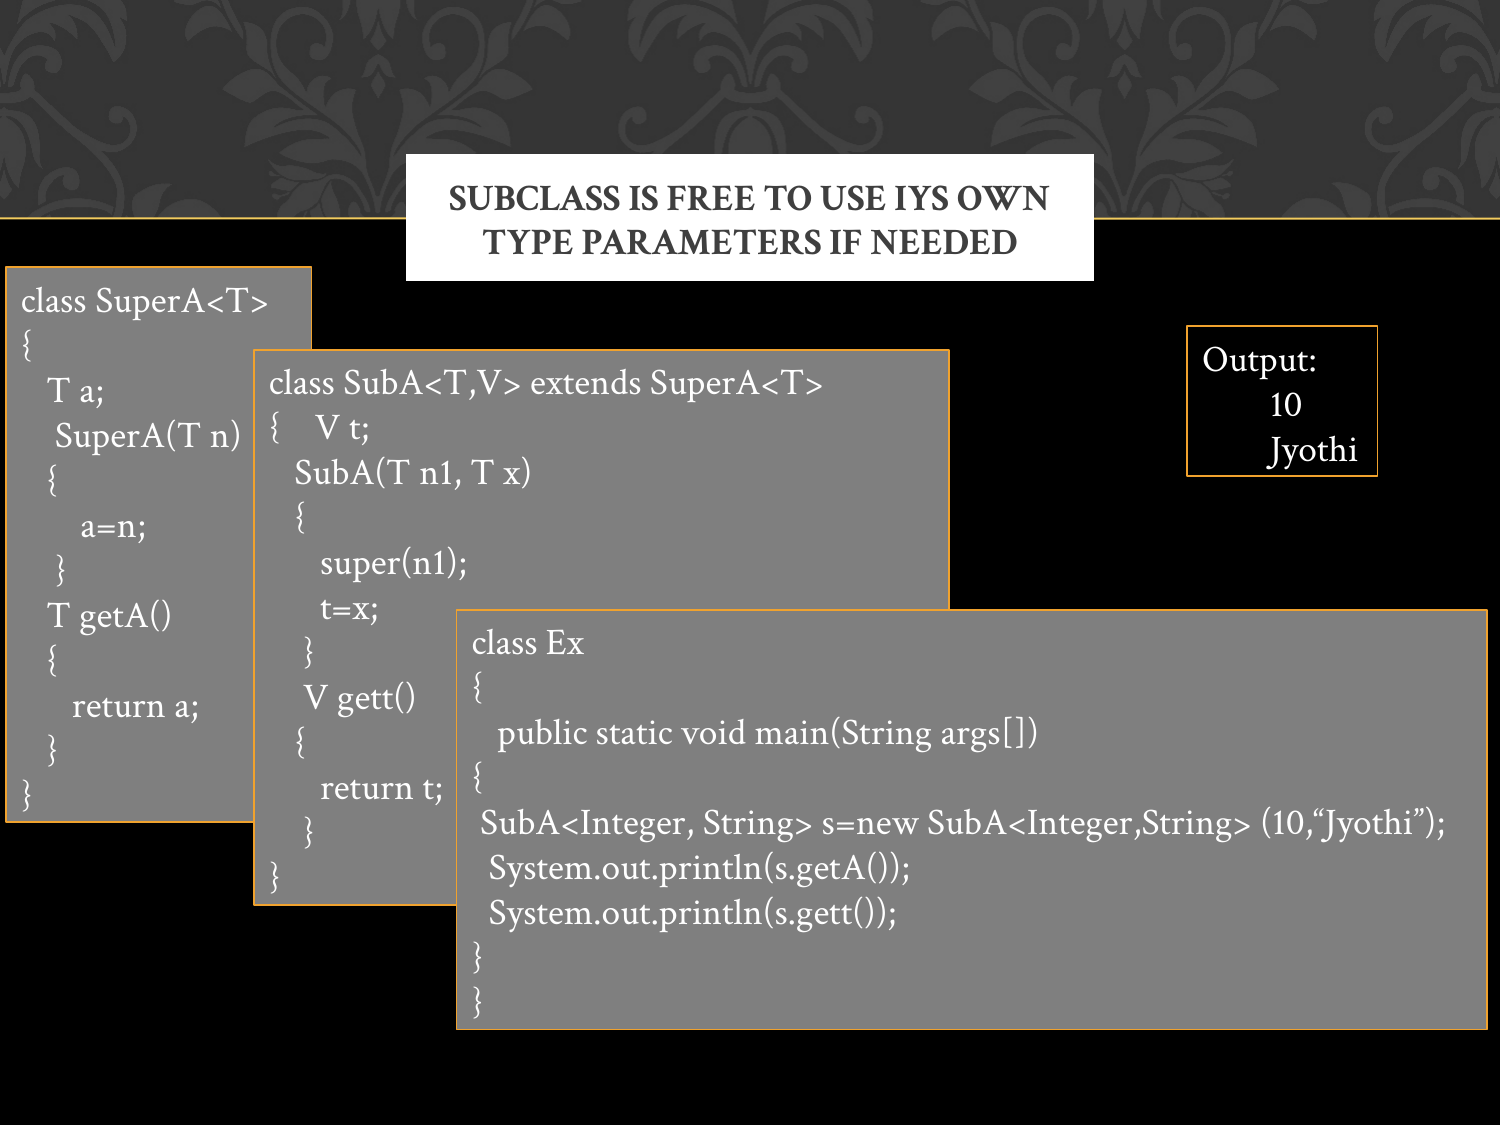

# SUBCLASS IS FREE TO USE IYS OWN TYPE PARAMETERS IF NEEDED
class SuperA<T>
{
   T a;
    SuperA(T n)
   {
       a=n;
    }
   T getA()
   {
      return a;
   }
}
Output:
        10
        Jyothi

class SubA<T,V> extends SuperA<T>
{    V t;
   SubA(T n1, T x)
   {
      super(n1);
      t=x;
    }
    V gett()
   {
      return t;
    }
}
class Ex
{
   public static void main(String args[])
{
 SubA<Integer, String> s=new SubA<Integer,String> (10,“Jyothi”);
  System.out.println(s.getA());
  System.out.println(s.gett());
}
}